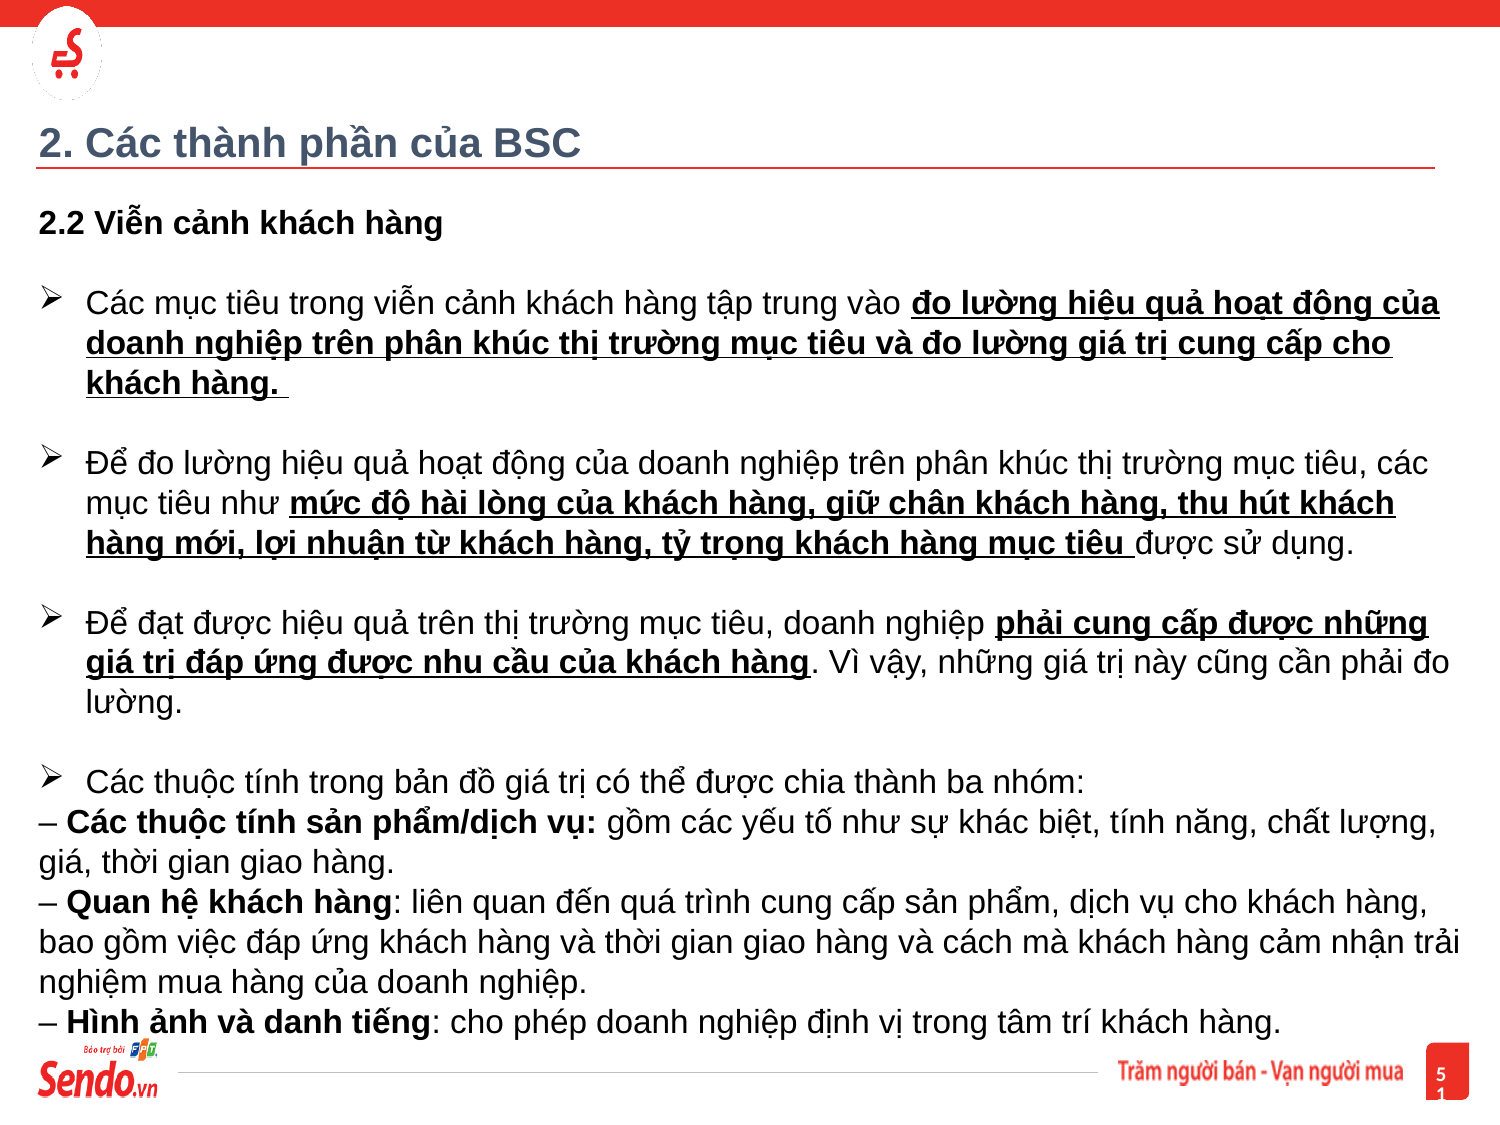

# 2. Các thành phần của BSC

2.2 Viễn cảnh khách hàng

Các mục tiêu trong viễn cảnh khách hàng tập trung vào đo lường hiệu quả hoạt động của doanh nghiệp trên phân khúc thị trường mục tiêu và đo lường giá trị cung cấp cho khách hàng.

Để đo lường hiệu quả hoạt động của doanh nghiệp trên phân khúc thị trường mục tiêu, các mục tiêu như mức độ hài lòng của khách hàng, giữ chân khách hàng, thu hút khách hàng mới, lợi nhuận từ khách hàng, tỷ trọng khách hàng mục tiêu được sử dụng.

Để đạt được hiệu quả trên thị trường mục tiêu, doanh nghiệp phải cung cấp được những giá trị đáp ứng được nhu cầu của khách hàng. Vì vậy, những giá trị này cũng cần phải đo lường.

Các thuộc tính trong bản đồ giá trị có thể được chia thành ba nhóm:
– Các thuộc tính sản phẩm/dịch vụ: gồm các yếu tố như sự khác biệt, tính năng, chất lượng, giá, thời gian giao hàng.
– Quan hệ khách hàng: liên quan đến quá trình cung cấp sản phẩm, dịch vụ cho khách hàng, bao gồm việc đáp ứng khách hàng và thời gian giao hàng và cách mà khách hàng cảm nhận trải nghiệm mua hàng của doanh nghiệp.
– Hình ảnh và danh tiếng: cho phép doanh nghiệp định vị trong tâm trí khách hàng.